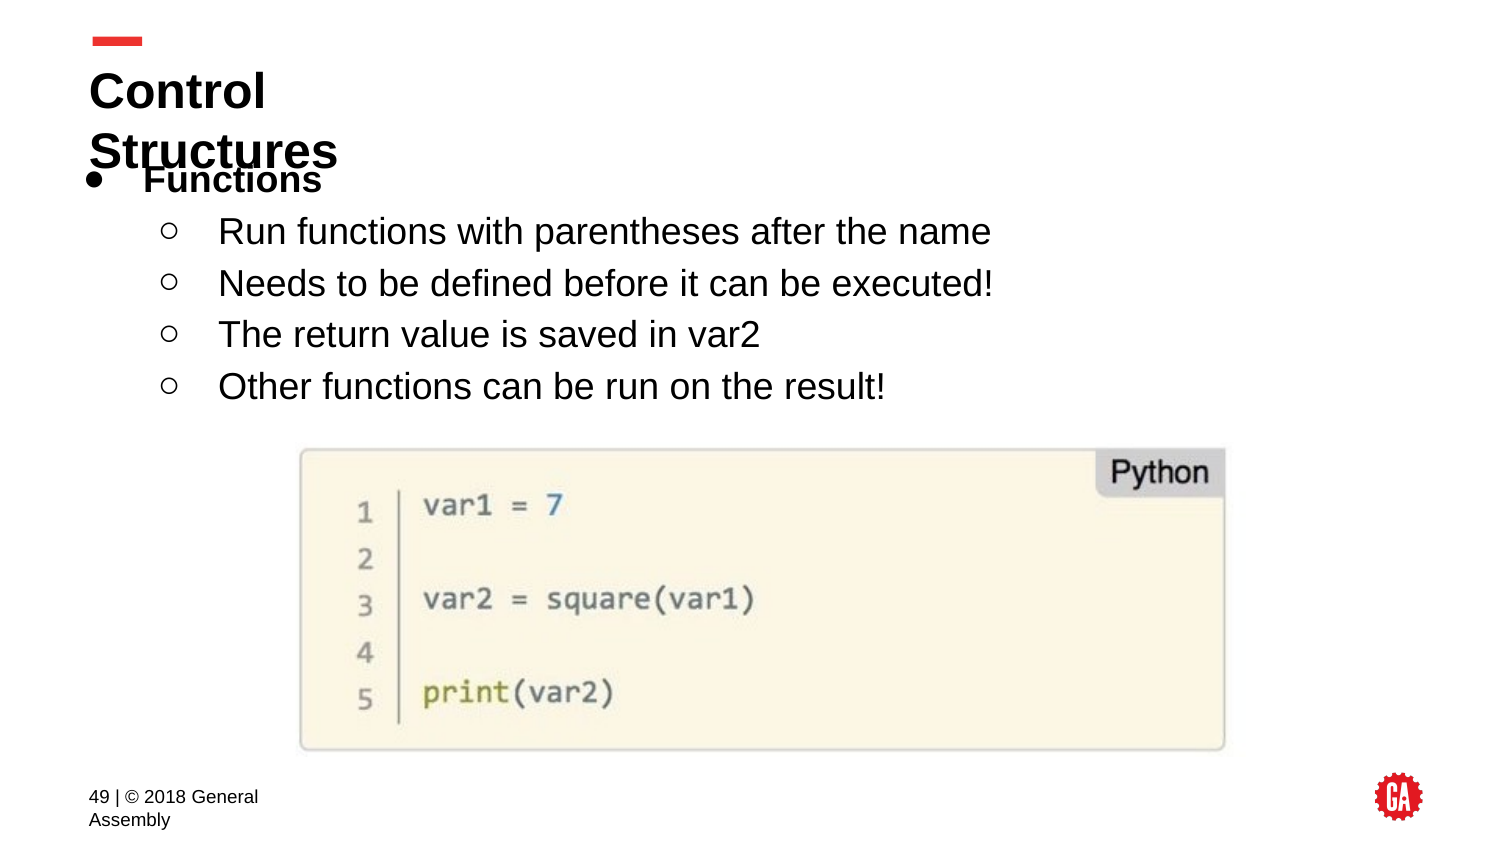

# Control Structures
Functions
Run functions with parentheses after the name
Needs to be deﬁned before it can be executed!
The return value is saved in var2
Other functions can be run on the result!

49 | © 2018 General Assembly